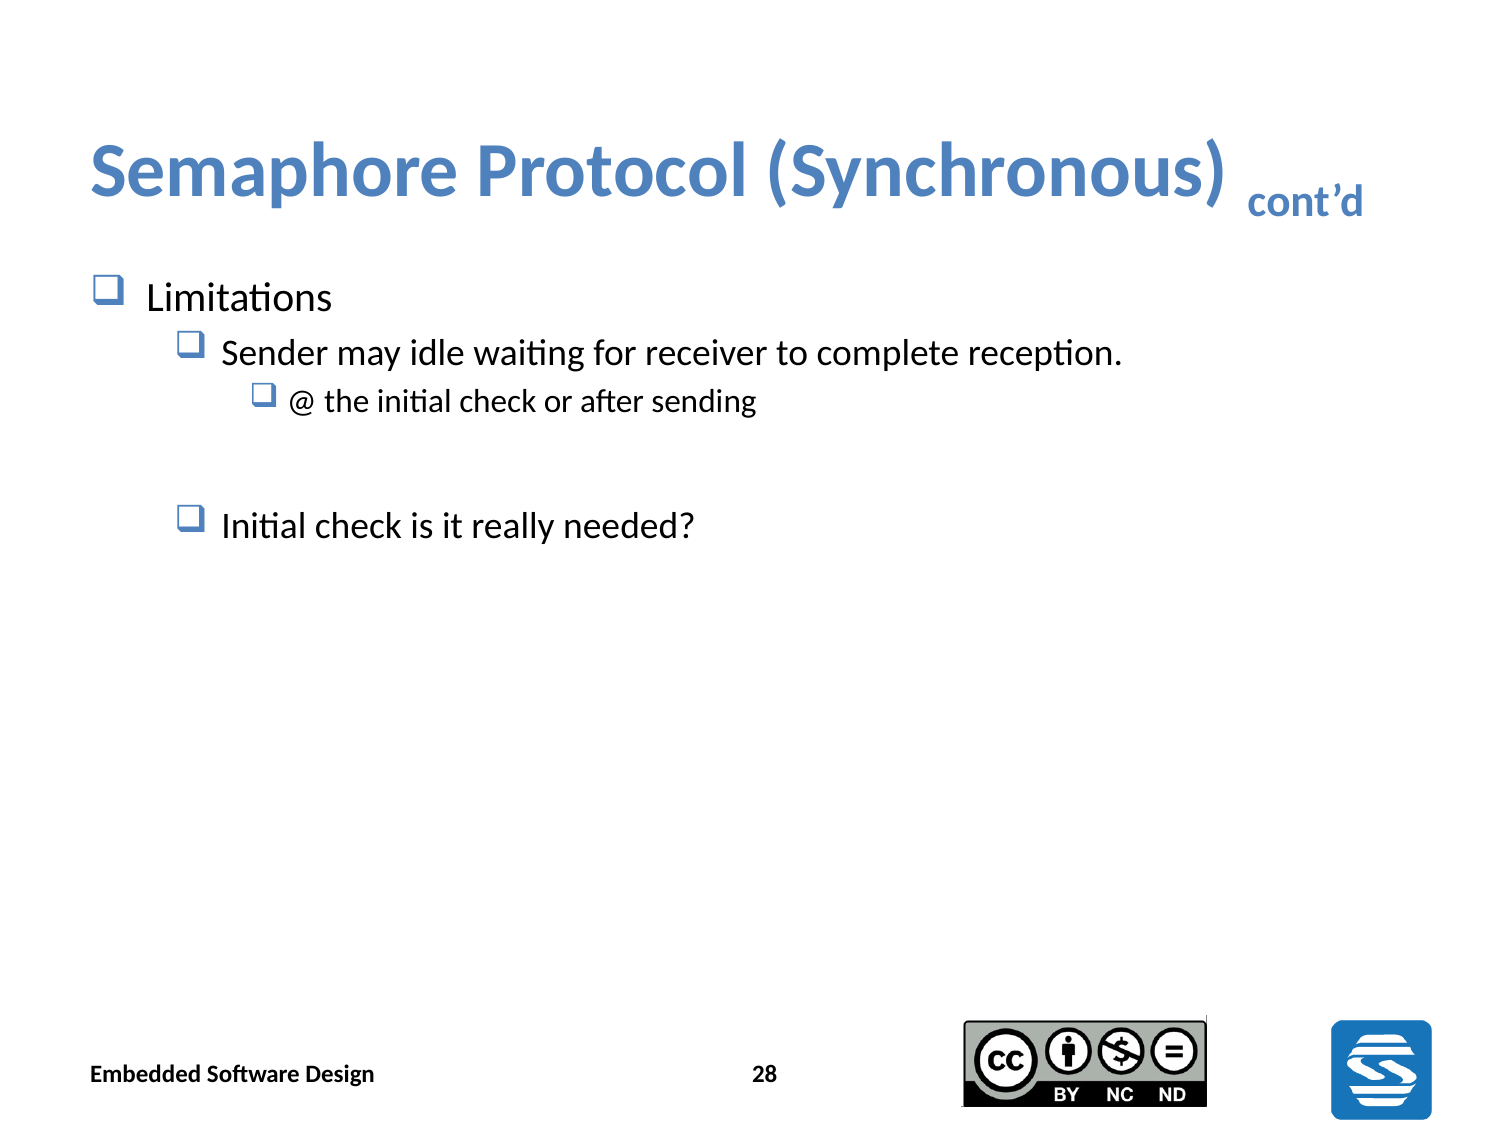

# Semaphore Protocol (Synchronous) cont’d
Limitations
Sender may idle waiting for receiver to complete reception.
@ the initial check or after sending

Initial check is it really needed?

Embedded Software Design
28